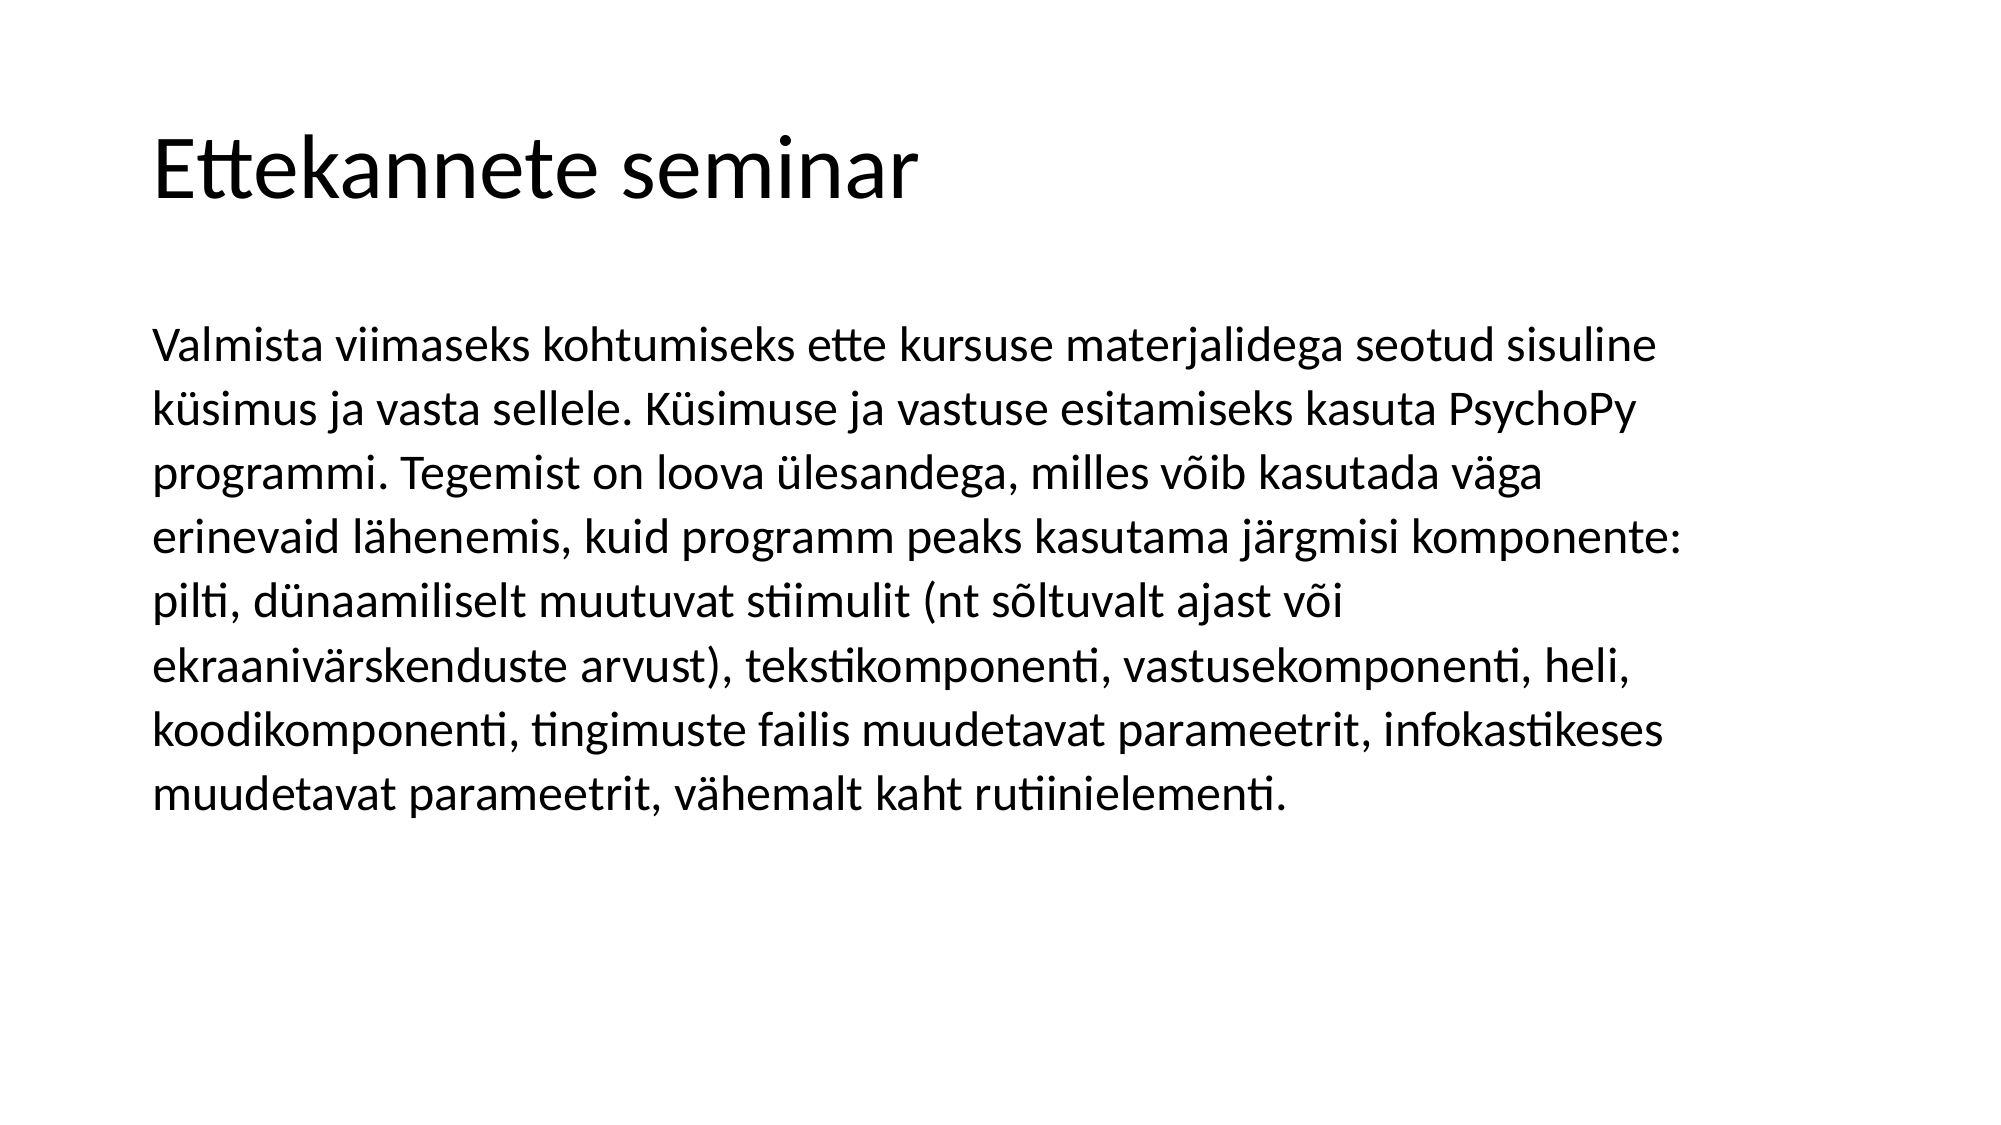

# Ettekannete seminar
Valmista viimaseks kohtumiseks ette kursuse materjalidega seotud sisuline küsimus ja vasta sellele. Küsimuse ja vastuse esitamiseks kasuta PsychoPy programmi. Tegemist on loova ülesandega, milles võib kasutada väga erinevaid lähenemis, kuid programm peaks kasutama järgmisi komponente: pilti, dünaamiliselt muutuvat stiimulit (nt sõltuvalt ajast või ekraanivärskenduste arvust), tekstikomponenti, vastusekomponenti, heli, koodikomponenti, tingimuste failis muudetavat parameetrit, infokastikeses muudetavat parameetrit, vähemalt kaht rutiinielementi.